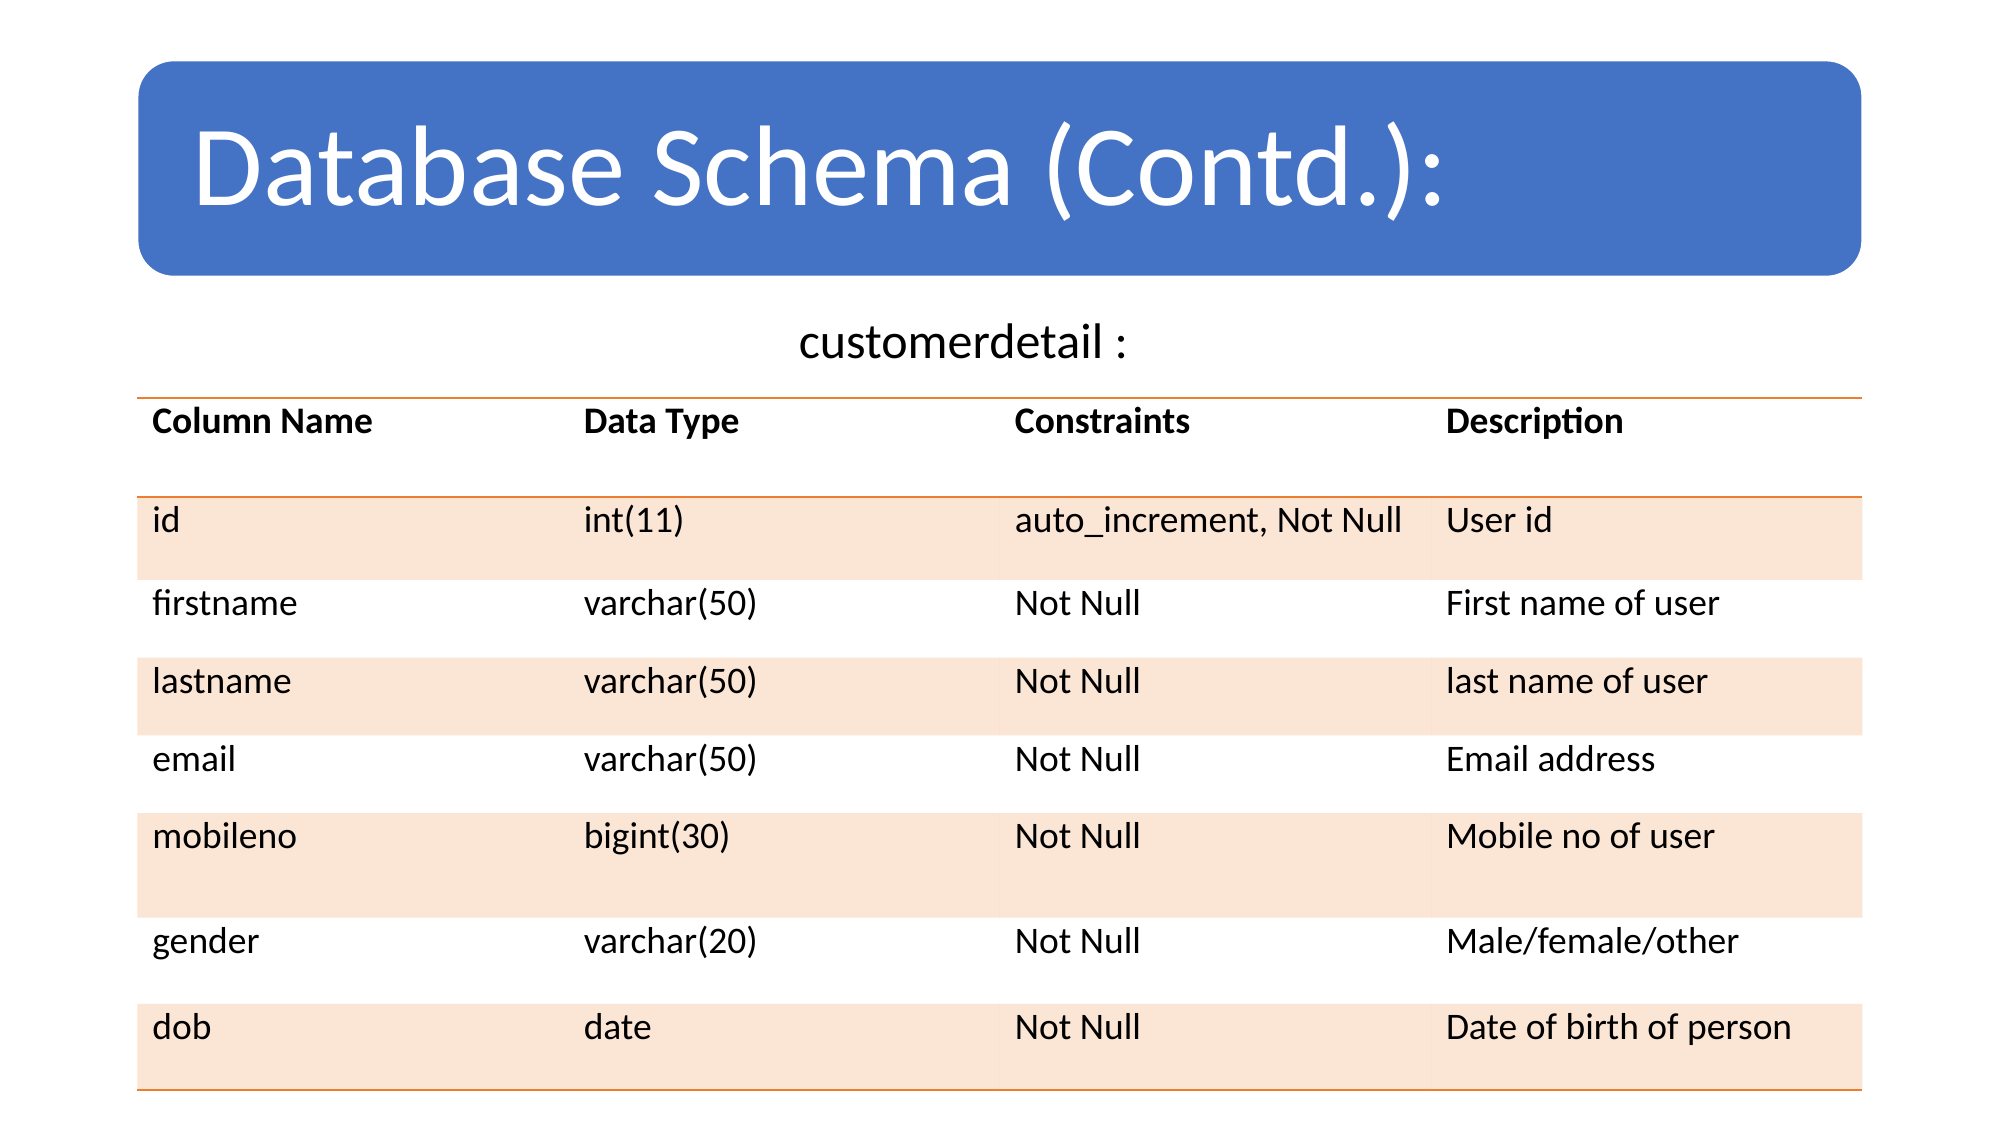

Database Schema (Contd.):
customerdetail :
| Column Name | Data Type | Constraints | Description |
| --- | --- | --- | --- |
| id | int(11) | auto\_increment, Not Null | User id |
| firstname | varchar(50) | Not Null | First name of user |
| lastname | varchar(50) | Not Null | last name of user |
| email | varchar(50) | Not Null | Email address |
| mobileno | bigint(30) | Not Null | Mobile no of user |
| gender | varchar(20) | Not Null | Male/female/other |
| dob | date | Not Null | Date of birth of person |